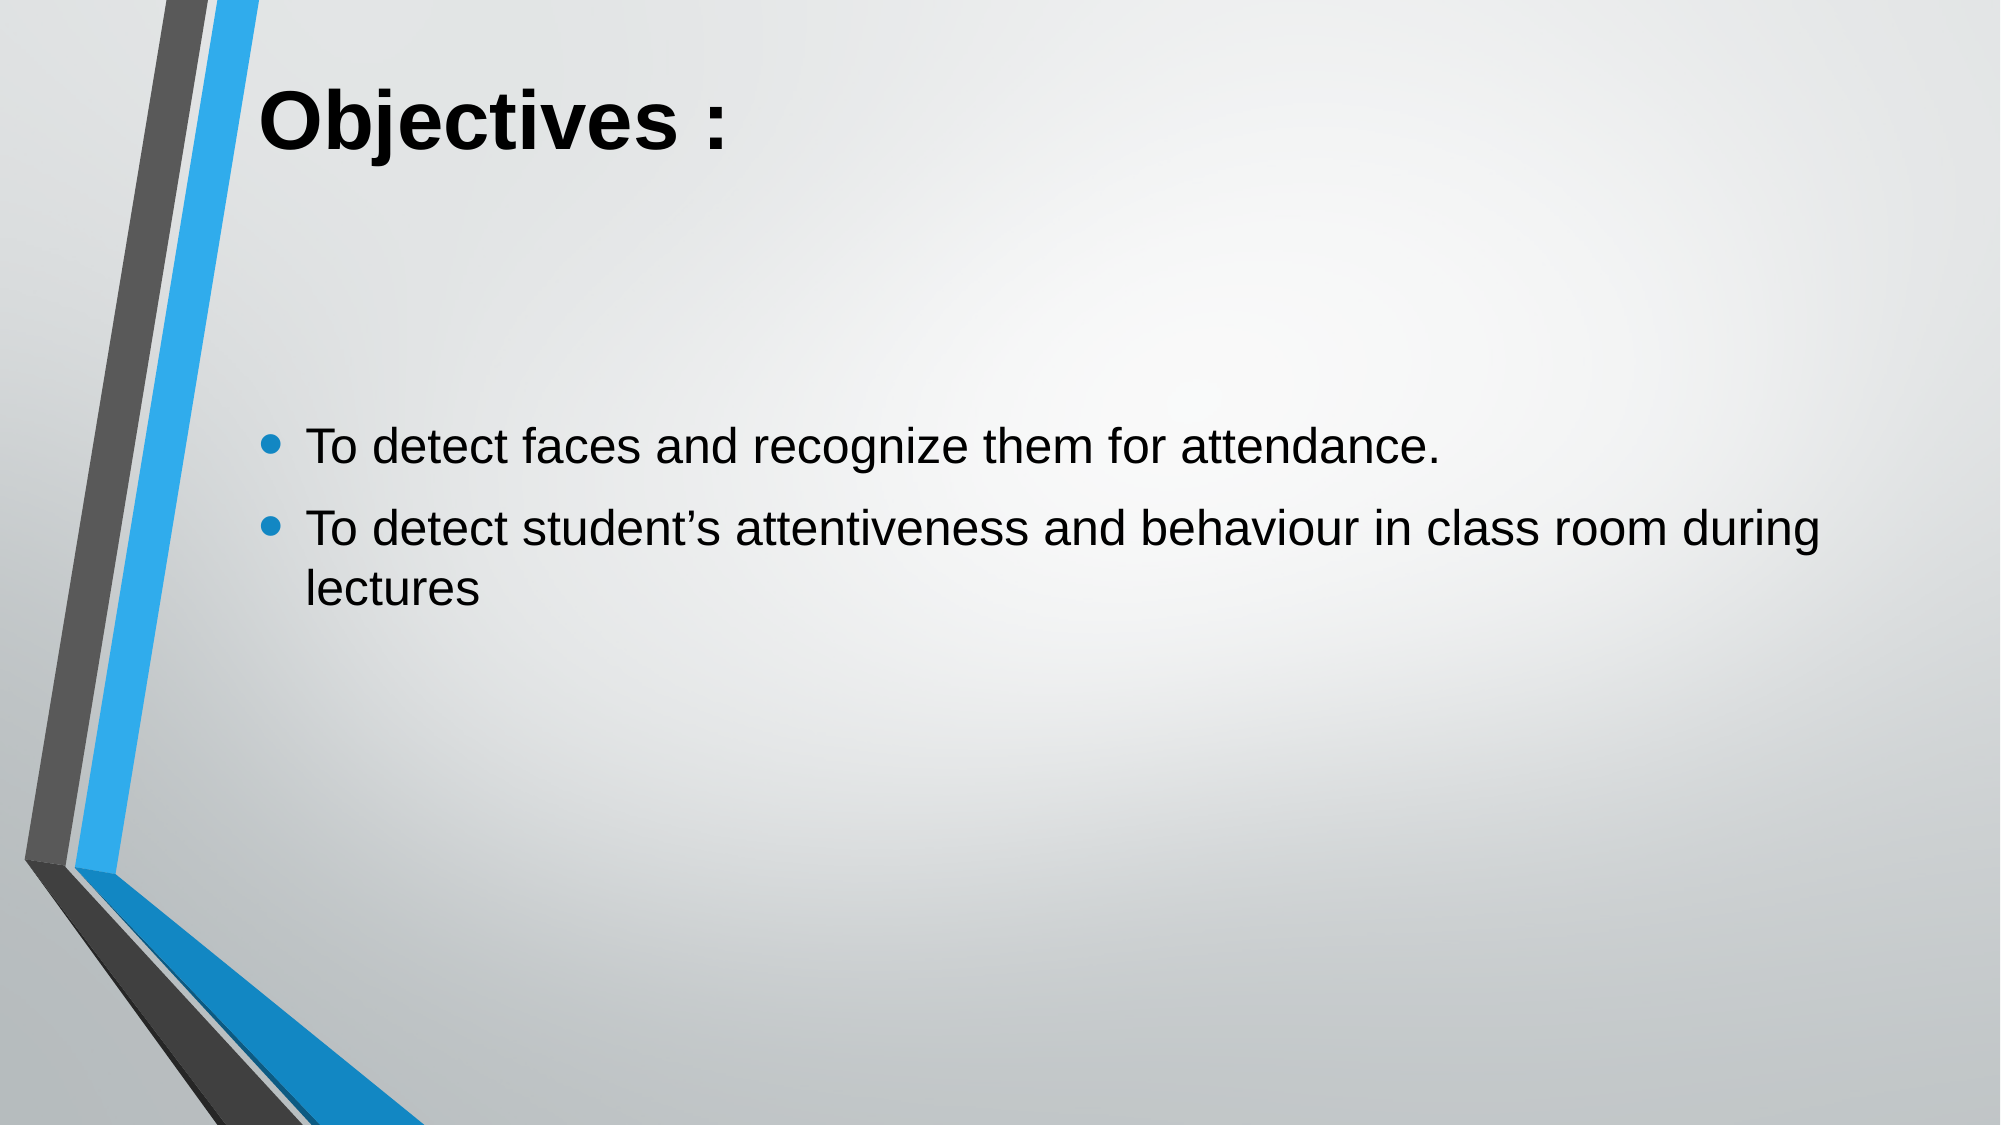

# Objectives :
To detect faces and recognize them for attendance.
To detect student’s attentiveness and behaviour in class room during lectures